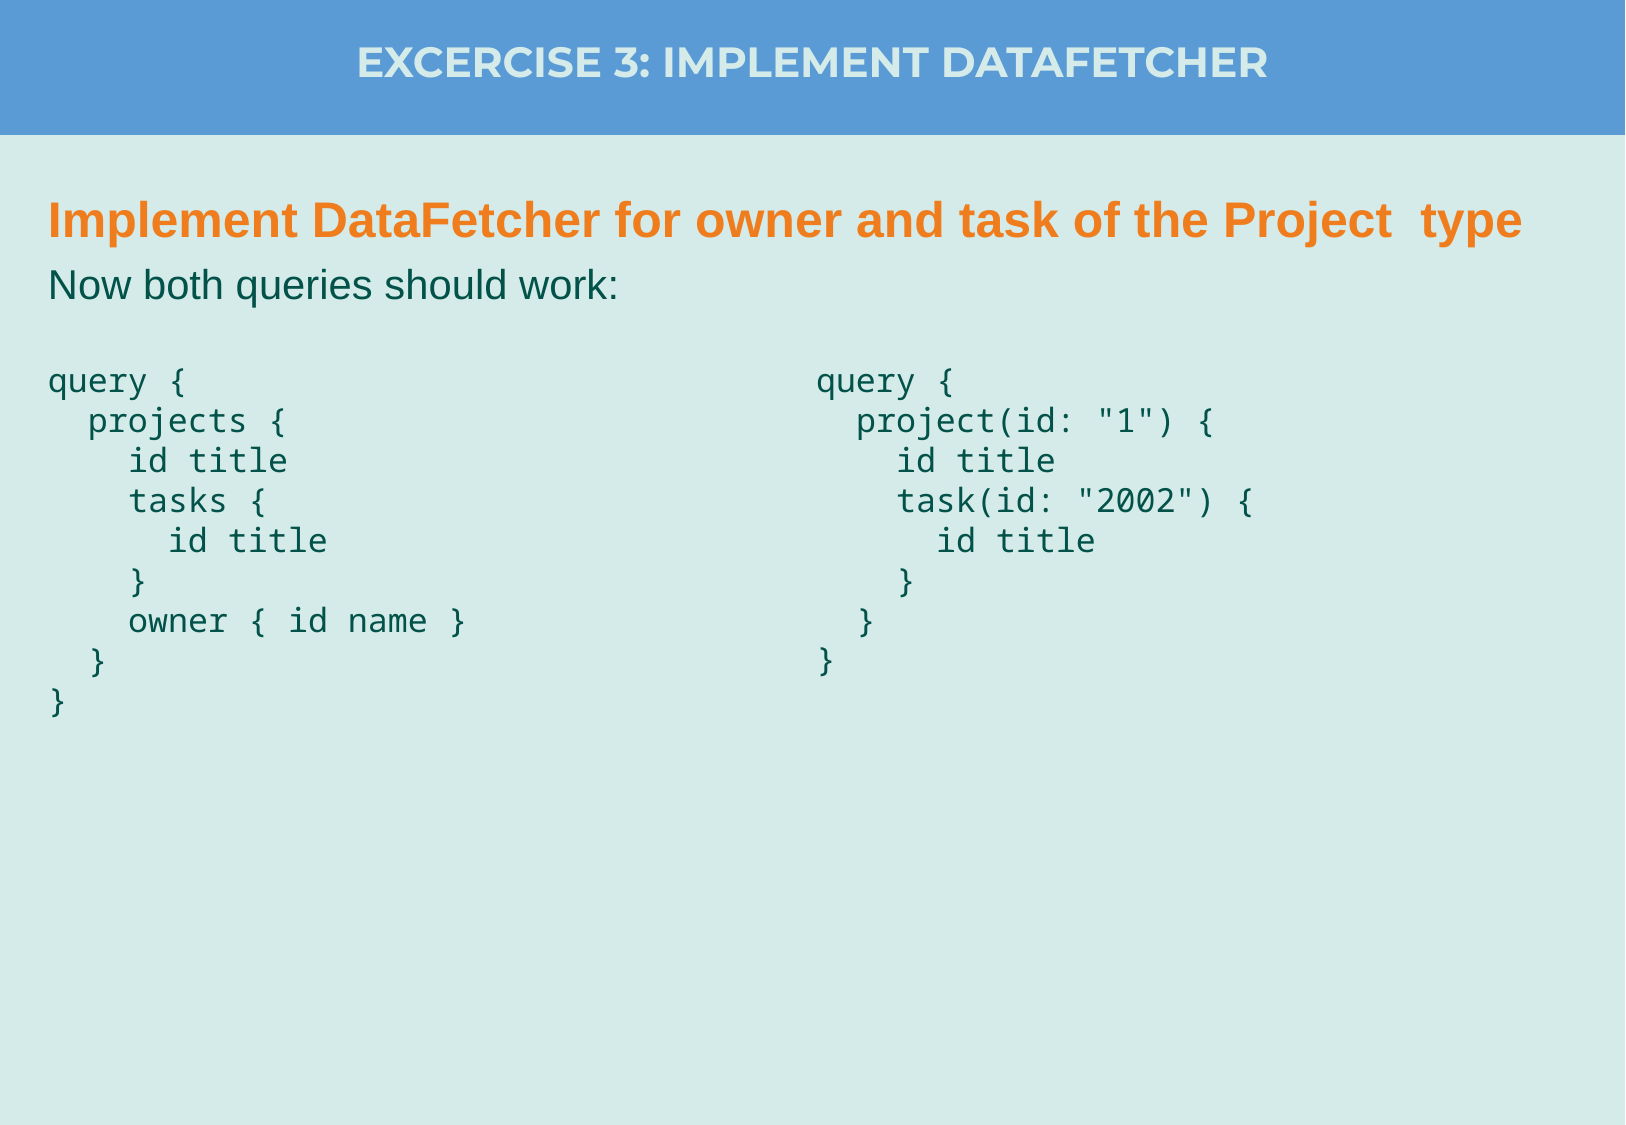

# Excercise 3: Implement DataFetcher
Implement DataFetcher for owner and task of the Project  type
Now both queries should work:

query {
  project(id: "1") {
    id title
    task(id: "2002") {
      id title
    }
  }
}
query {
  projects {
    id title
    tasks {
      id title
    }
    owner { id name }
  }
}